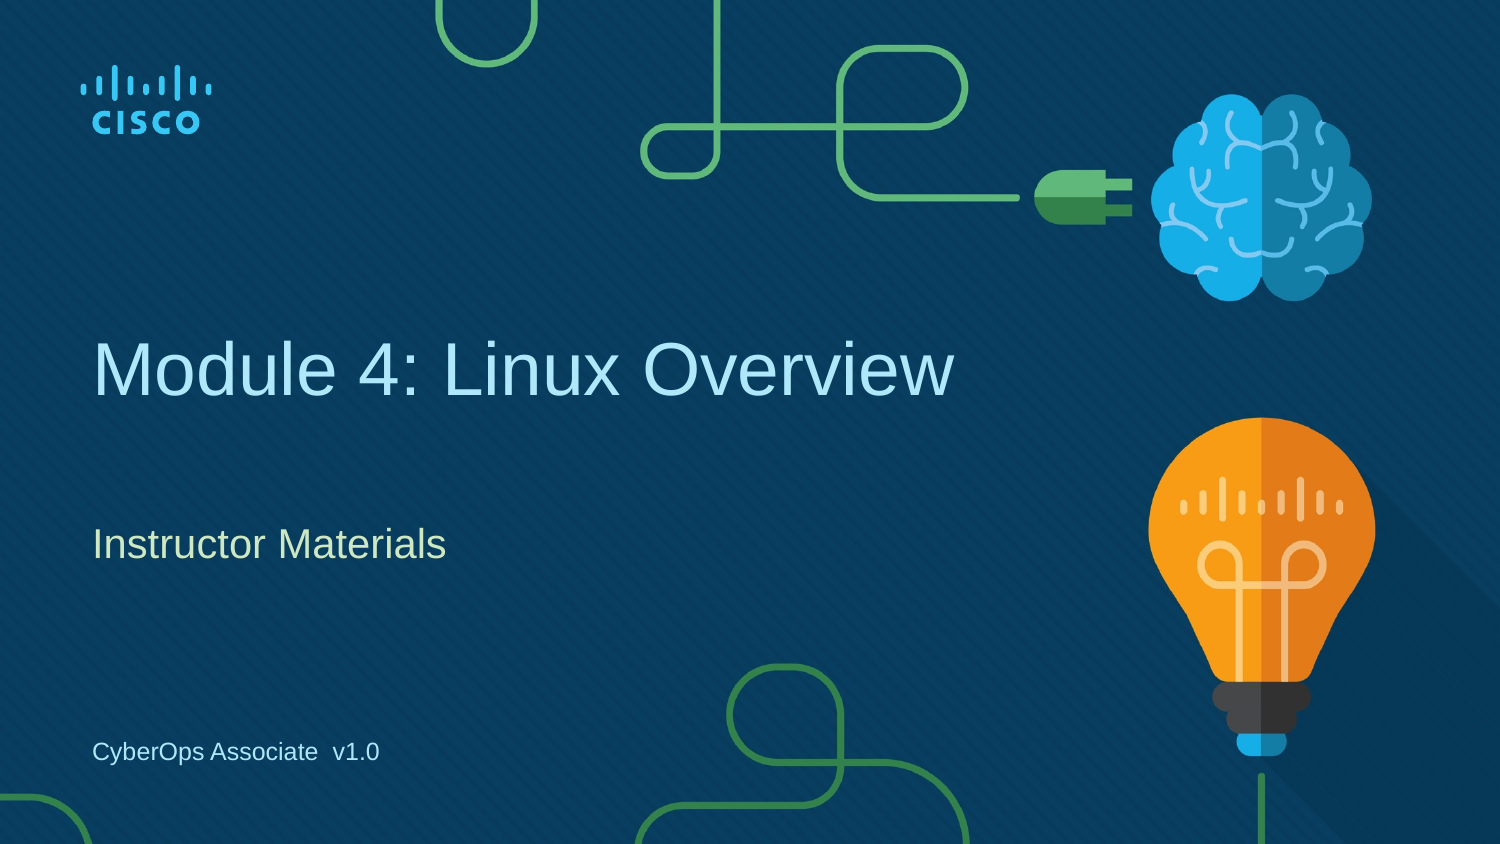

# Module 4: Linux Overview
Instructor Materials
CyberOps Associate  v1.0